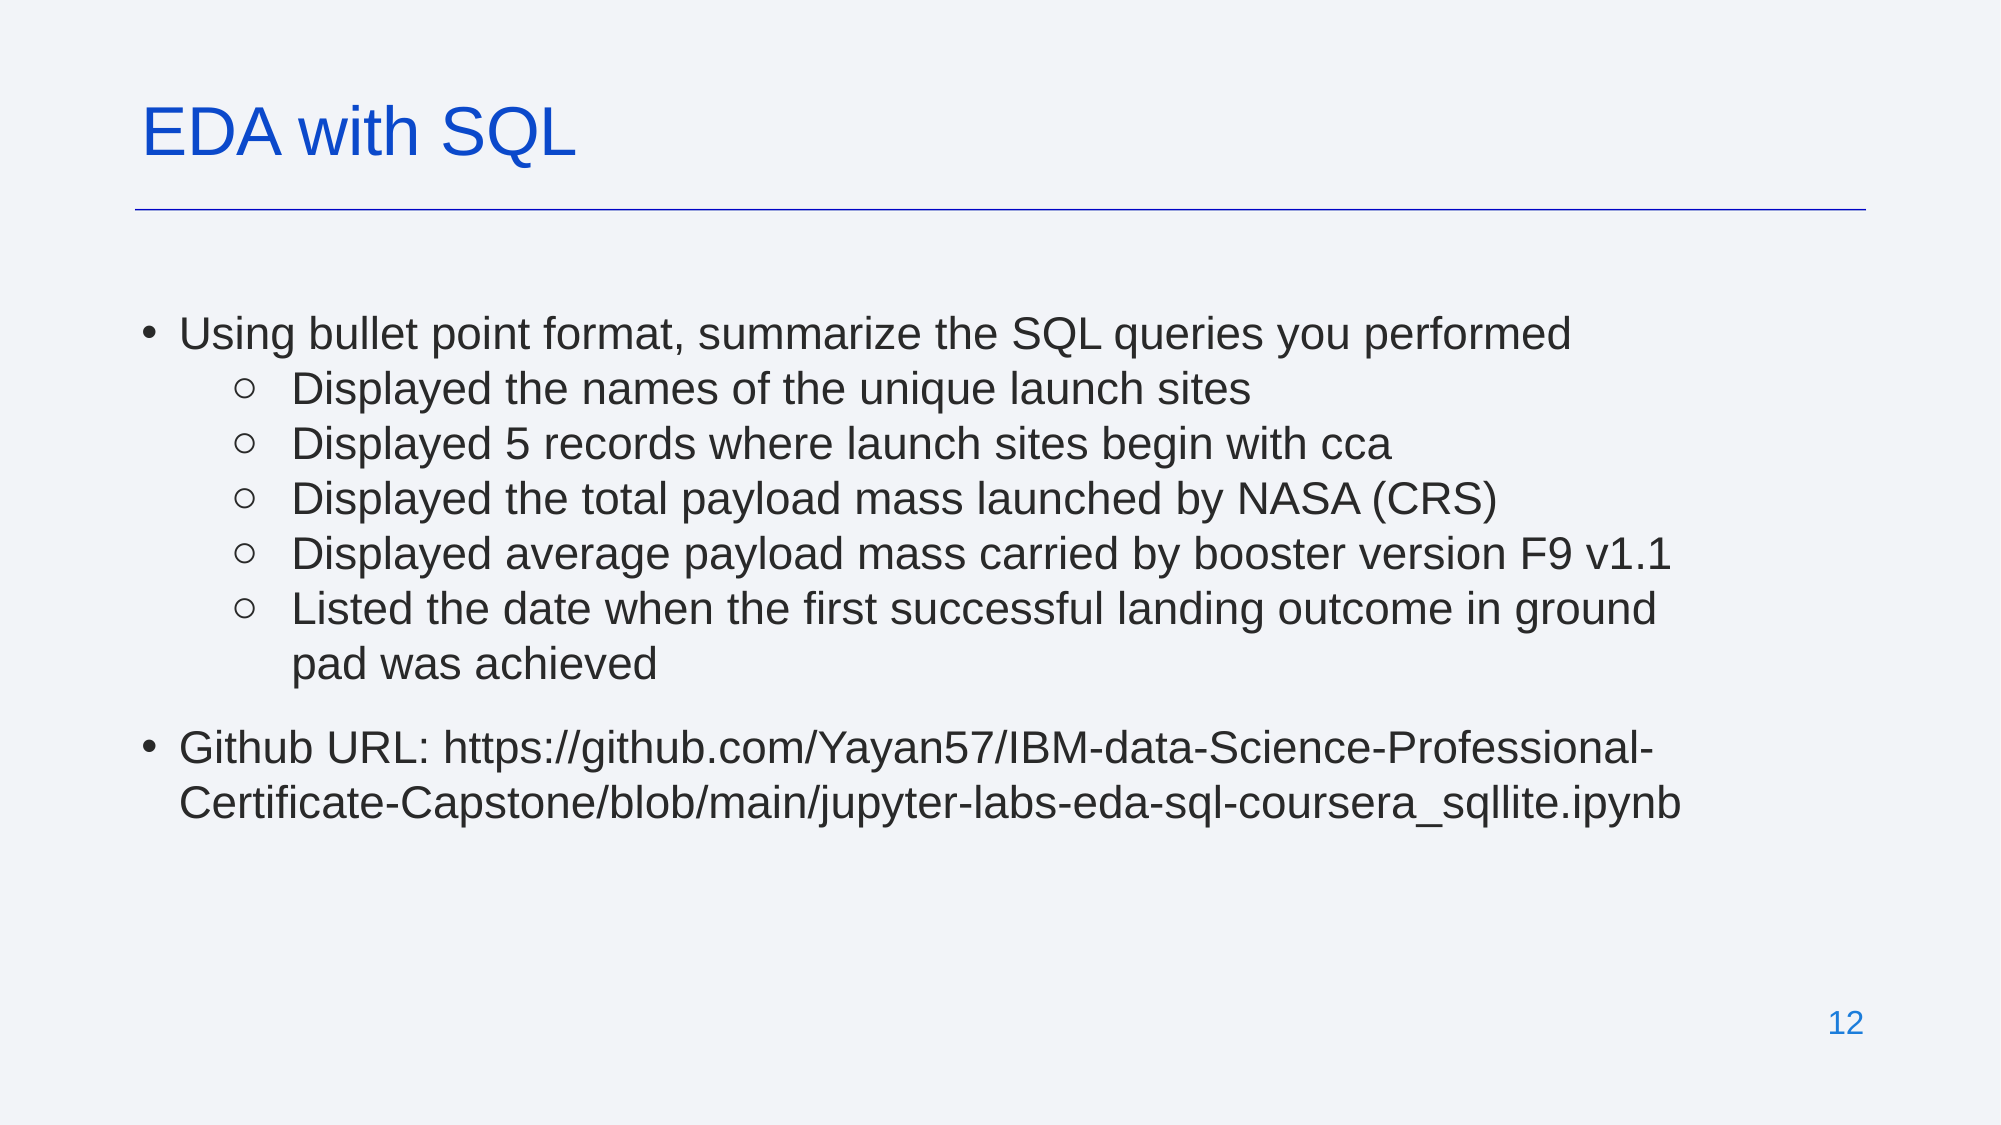

EDA with SQL
Using bullet point format, summarize the SQL queries you performed
Displayed the names of the unique launch sites
Displayed 5 records where launch sites begin with cca
Displayed the total payload mass launched by NASA (CRS)
Displayed average payload mass carried by booster version F9 v1.1
Listed the date when the first successful landing outcome in ground pad was achieved
Github URL: https://github.com/Yayan57/IBM-data-Science-Professional-Certificate-Capstone/blob/main/jupyter-labs-eda-sql-coursera_sqllite.ipynb

12